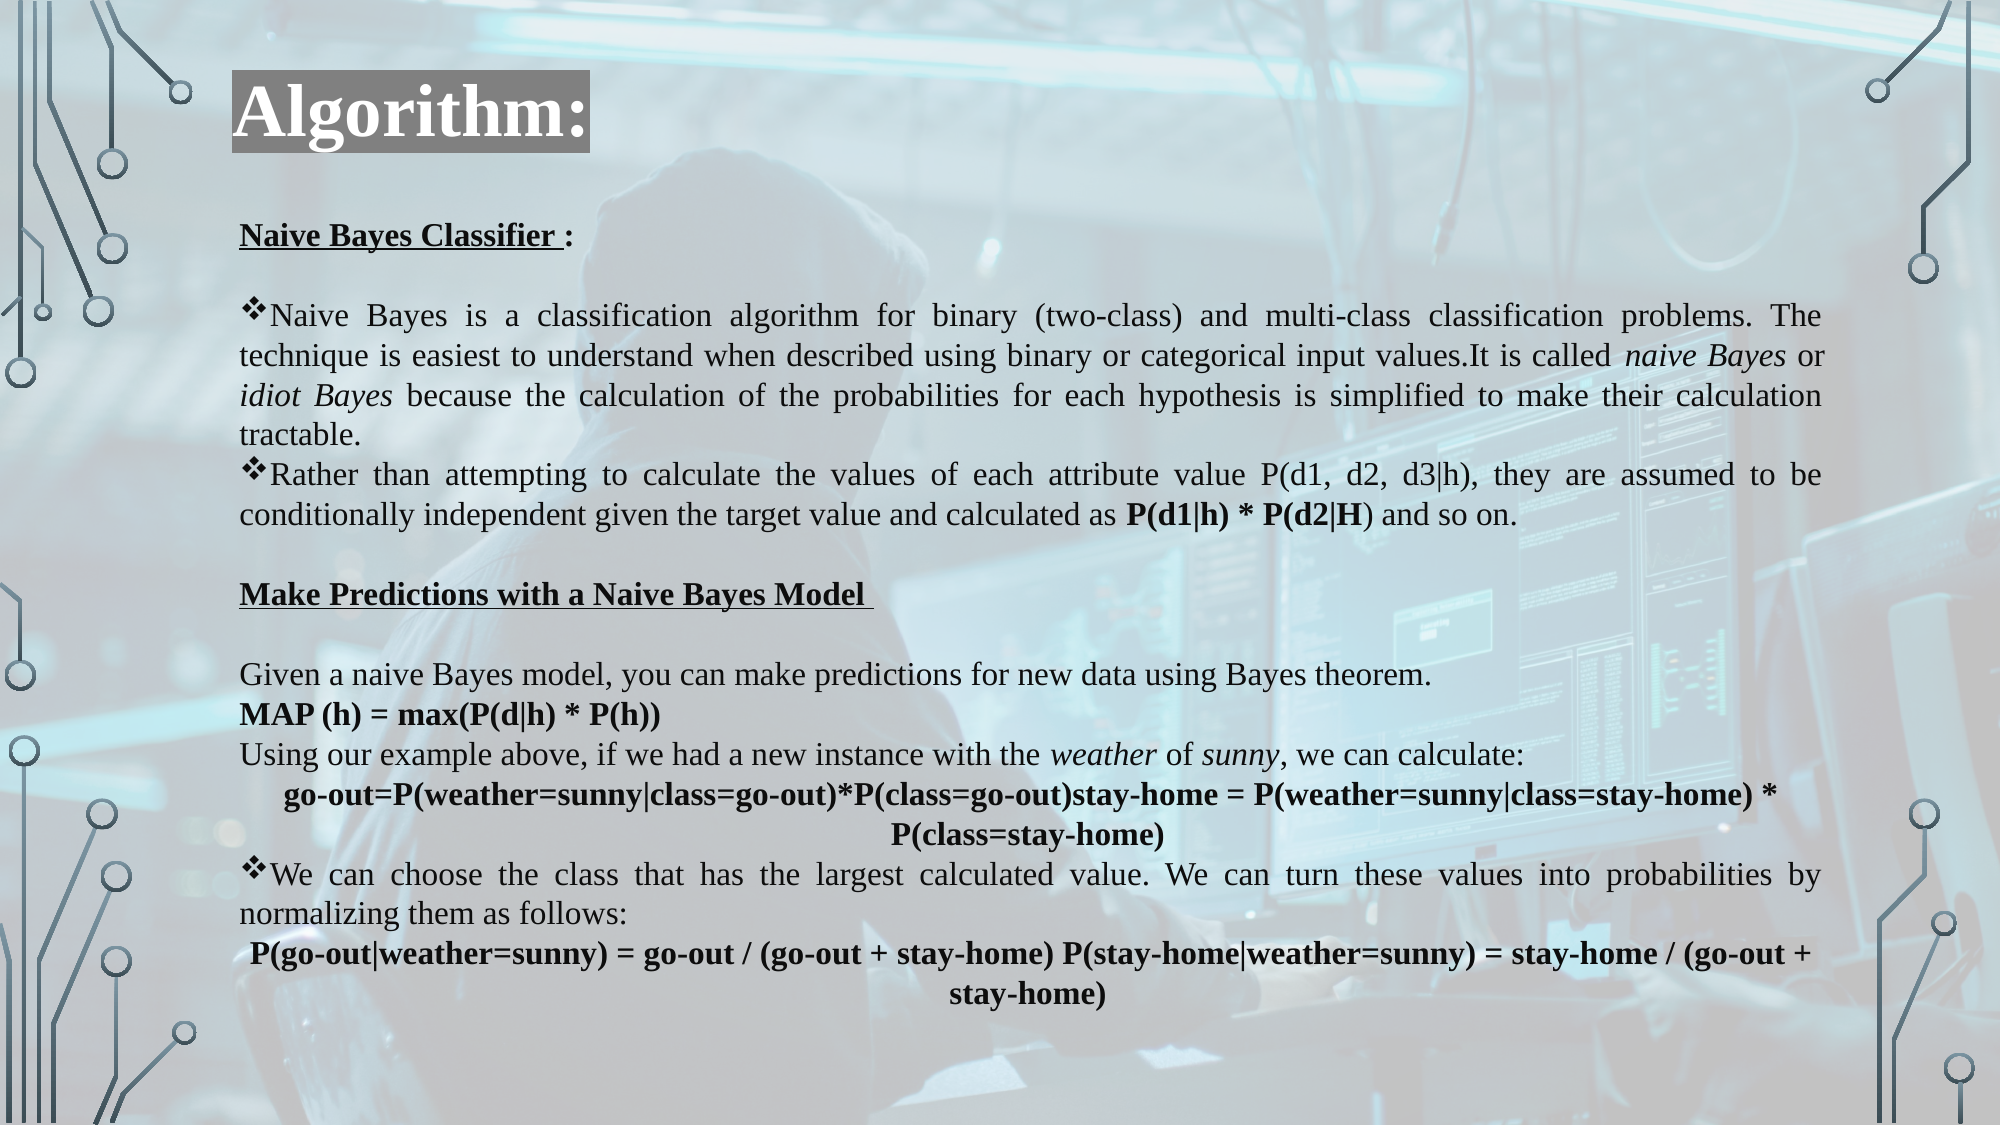

Algorithm:

Naive Bayes Classifier :

Naive Bayes is a classification algorithm for binary (two-class) and multi-class classification problems. The technique is easiest to understand when described using binary or categorical input values.It is called naive Bayes or idiot Bayes because the calculation of the probabilities for each hypothesis is simplified to make their calculation tractable.
Rather than attempting to calculate the values of each attribute value P(d1, d2, d3|h), they are assumed to be conditionally independent given the target value and calculated as P(d1|h) * P(d2|H) and so on.

Make Predictions with a Naive Bayes Model

Given a naive Bayes model, you can make predictions for new data using Bayes theorem.
MAP (h) = max(P(d|h) * P(h))
Using our example above, if we had a new instance with the weather of sunny, we can calculate:
go-out=P(weather=sunny|class=go-out)*P(class=go-out)stay-home = P(weather=sunny|class=stay-home) * P(class=stay-home)
We can choose the class that has the largest calculated value. We can turn these values into probabilities by normalizing them as follows:
P(go-out|weather=sunny) = go-out / (go-out + stay-home) P(stay-home|weather=sunny) = stay-home / (go-out + stay-home)